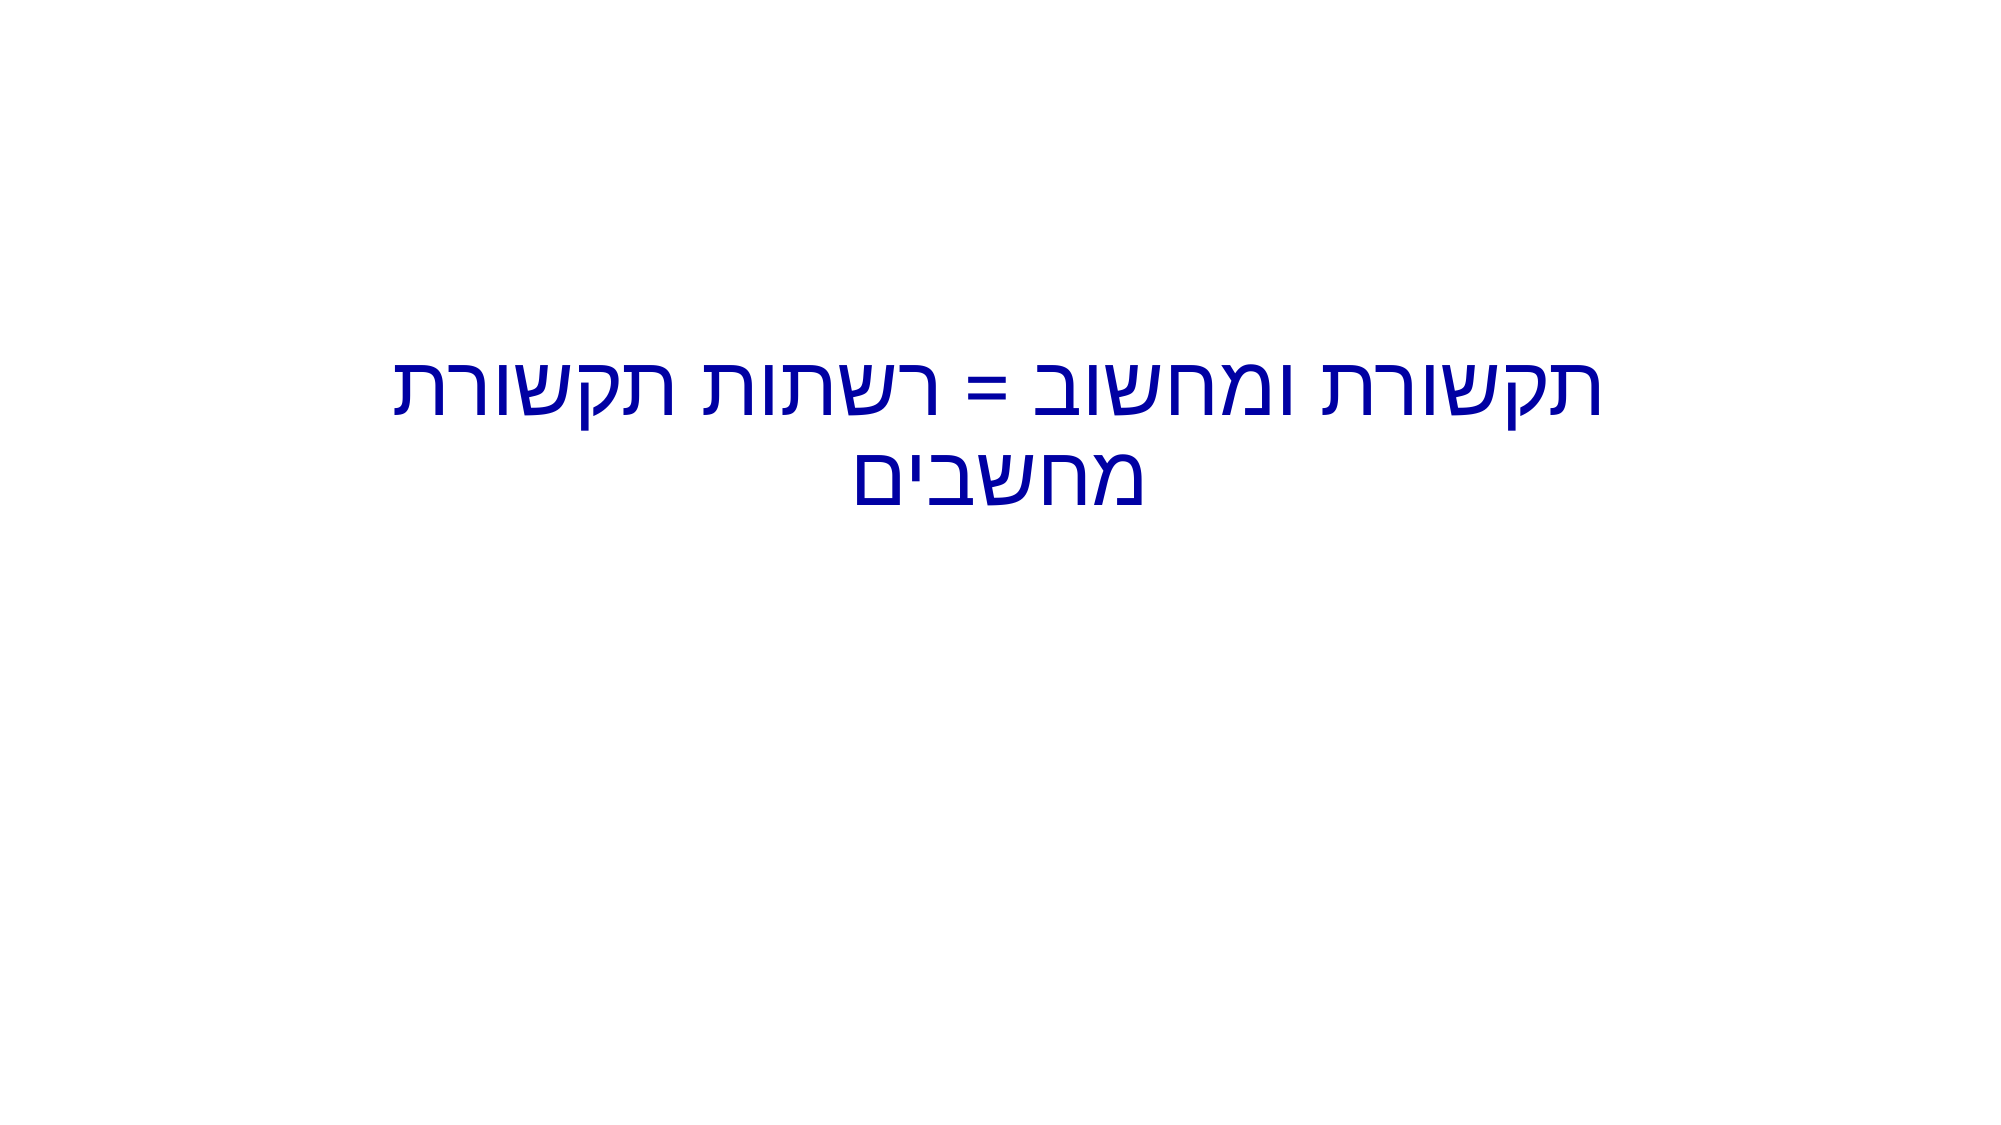

# תקשורת ומחשוב = רשתות תקשורת מחשבים